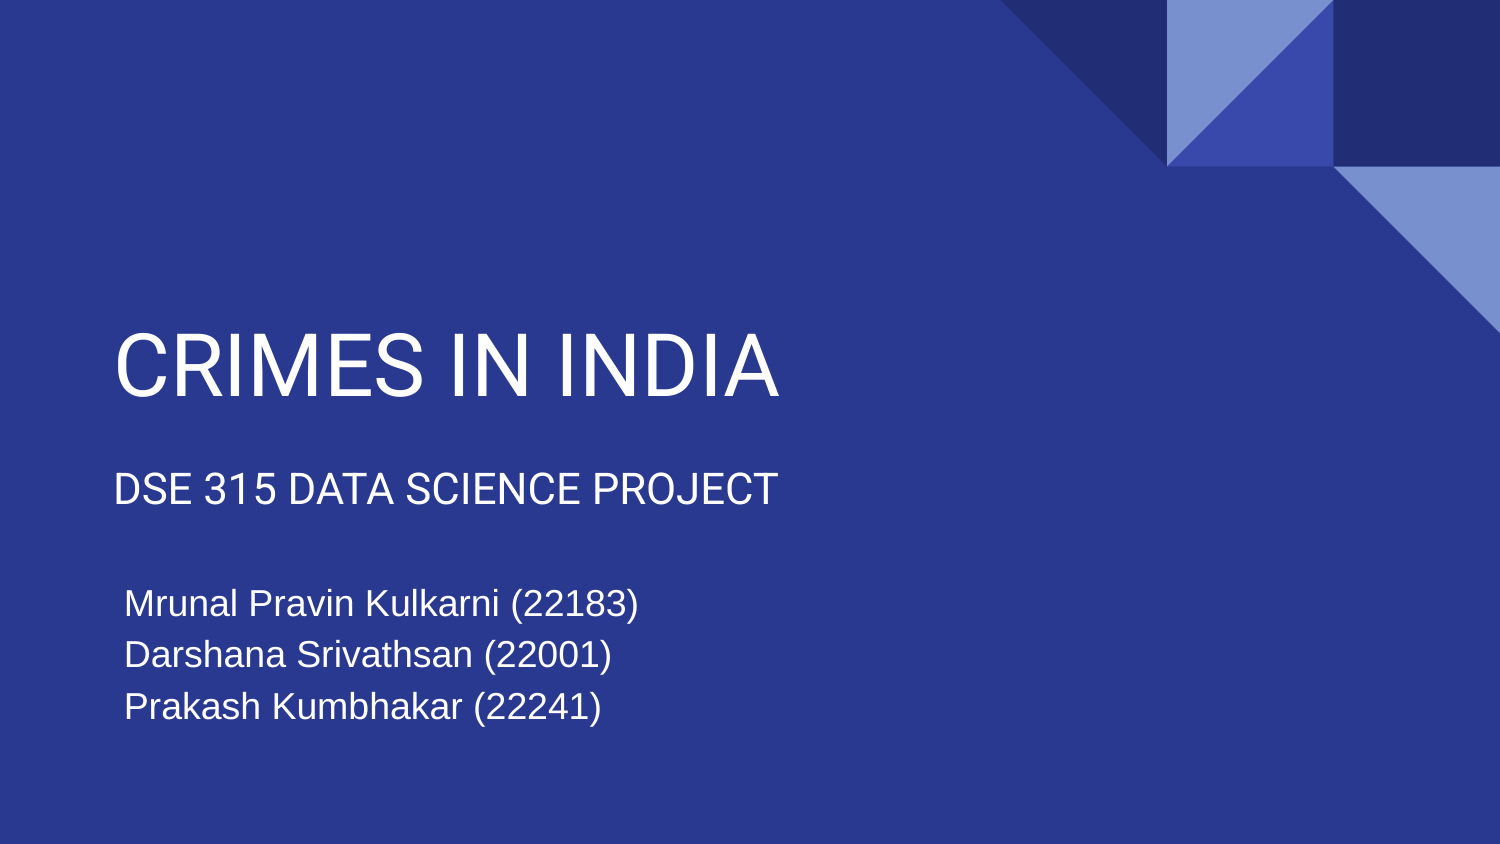

# CRIMES IN INDIA
DSE 315 DATA SCIENCE PROJECT
Mrunal Pravin Kulkarni (22183)
Darshana Srivathsan (22001)
Prakash Kumbhakar (22241)